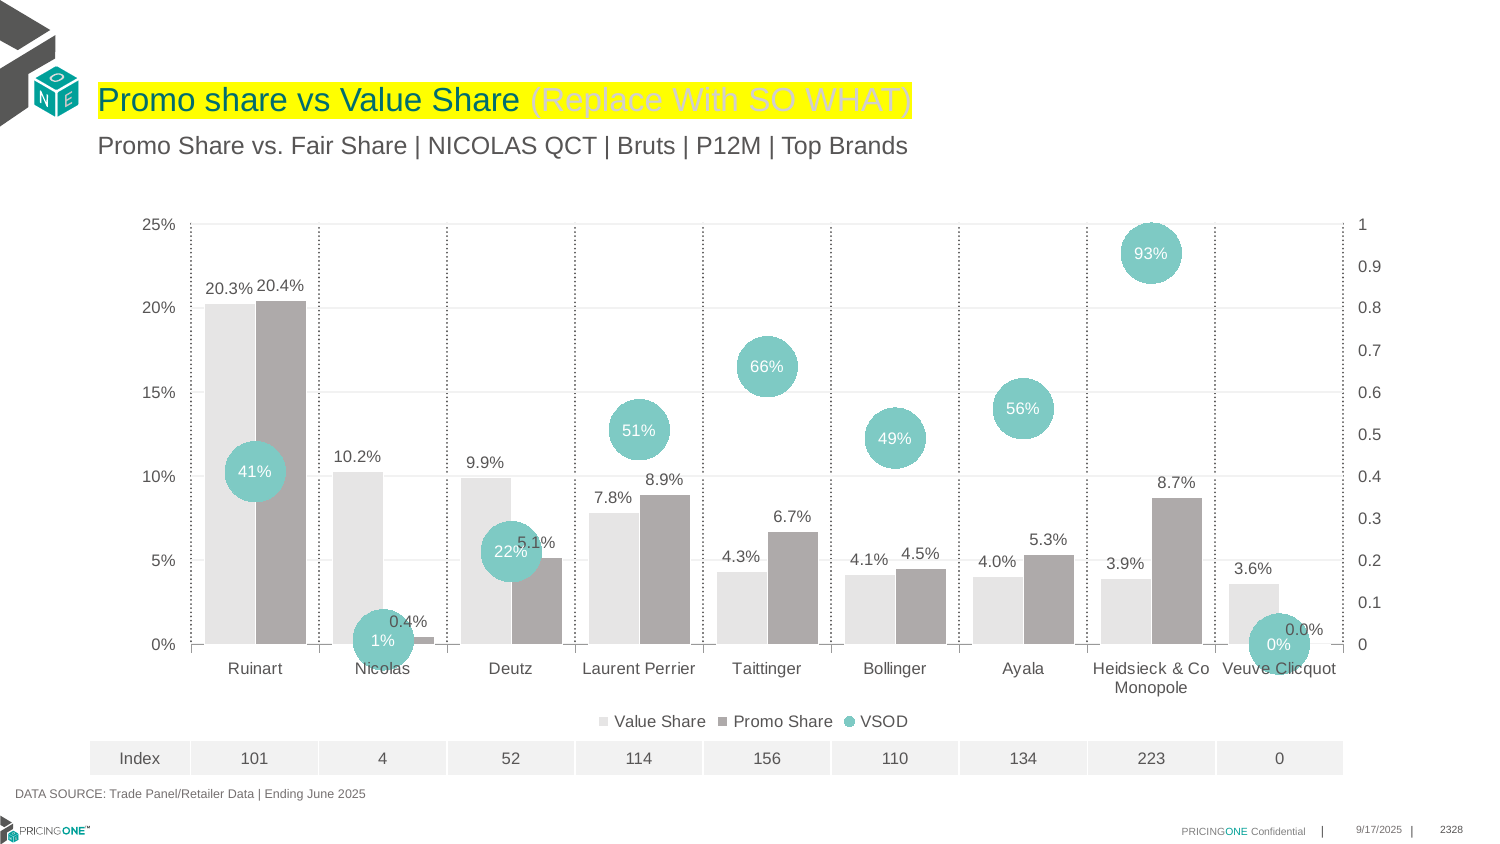

# Promo share vs Value Share (Replace With SO WHAT)
Promo Share vs. Fair Share | NICOLAS QCT | Bruts | P12M | Top Brands

### Chart

| Category | Value Share | Promo Share | VSOD |
|---|---|---|---|
| Ruinart | 0.2025333575194077 | 0.20446601229693553 | 0.41 |
| Nicolas | 0.10243832551031547 | 0.004256744367979073 | 0.01 |
| Deutz | 0.09886258564117711 | 0.05138798909655417 | 0.22 |
| Laurent Perrier | 0.07809781073219595 | 0.08911635639110611 | 0.51 |
| Taittinger | 0.04287877960921297 | 0.06677309342492879 | 0.66 |
| Bollinger | 0.04115953498526362 | 0.04510701756530455 | 0.49 |
| Ayala | 0.039874516010967205 | 0.05333789680841961 | 0.56 |
| Heidsieck & Co Monopole | 0.03909776578462408 | 0.08709261817159482 | 0.93 |
| Veuve Clicquot | 0.035822412143549705 | 0.0 | 0.0 |
| Index | 101 | 4 | 52 | 114 | 156 | 110 | 134 | 223 | 0 |
| --- | --- | --- | --- | --- | --- | --- | --- | --- | --- |
DATA SOURCE: Trade Panel/Retailer Data | Ending June 2025

9/17/2025
2328